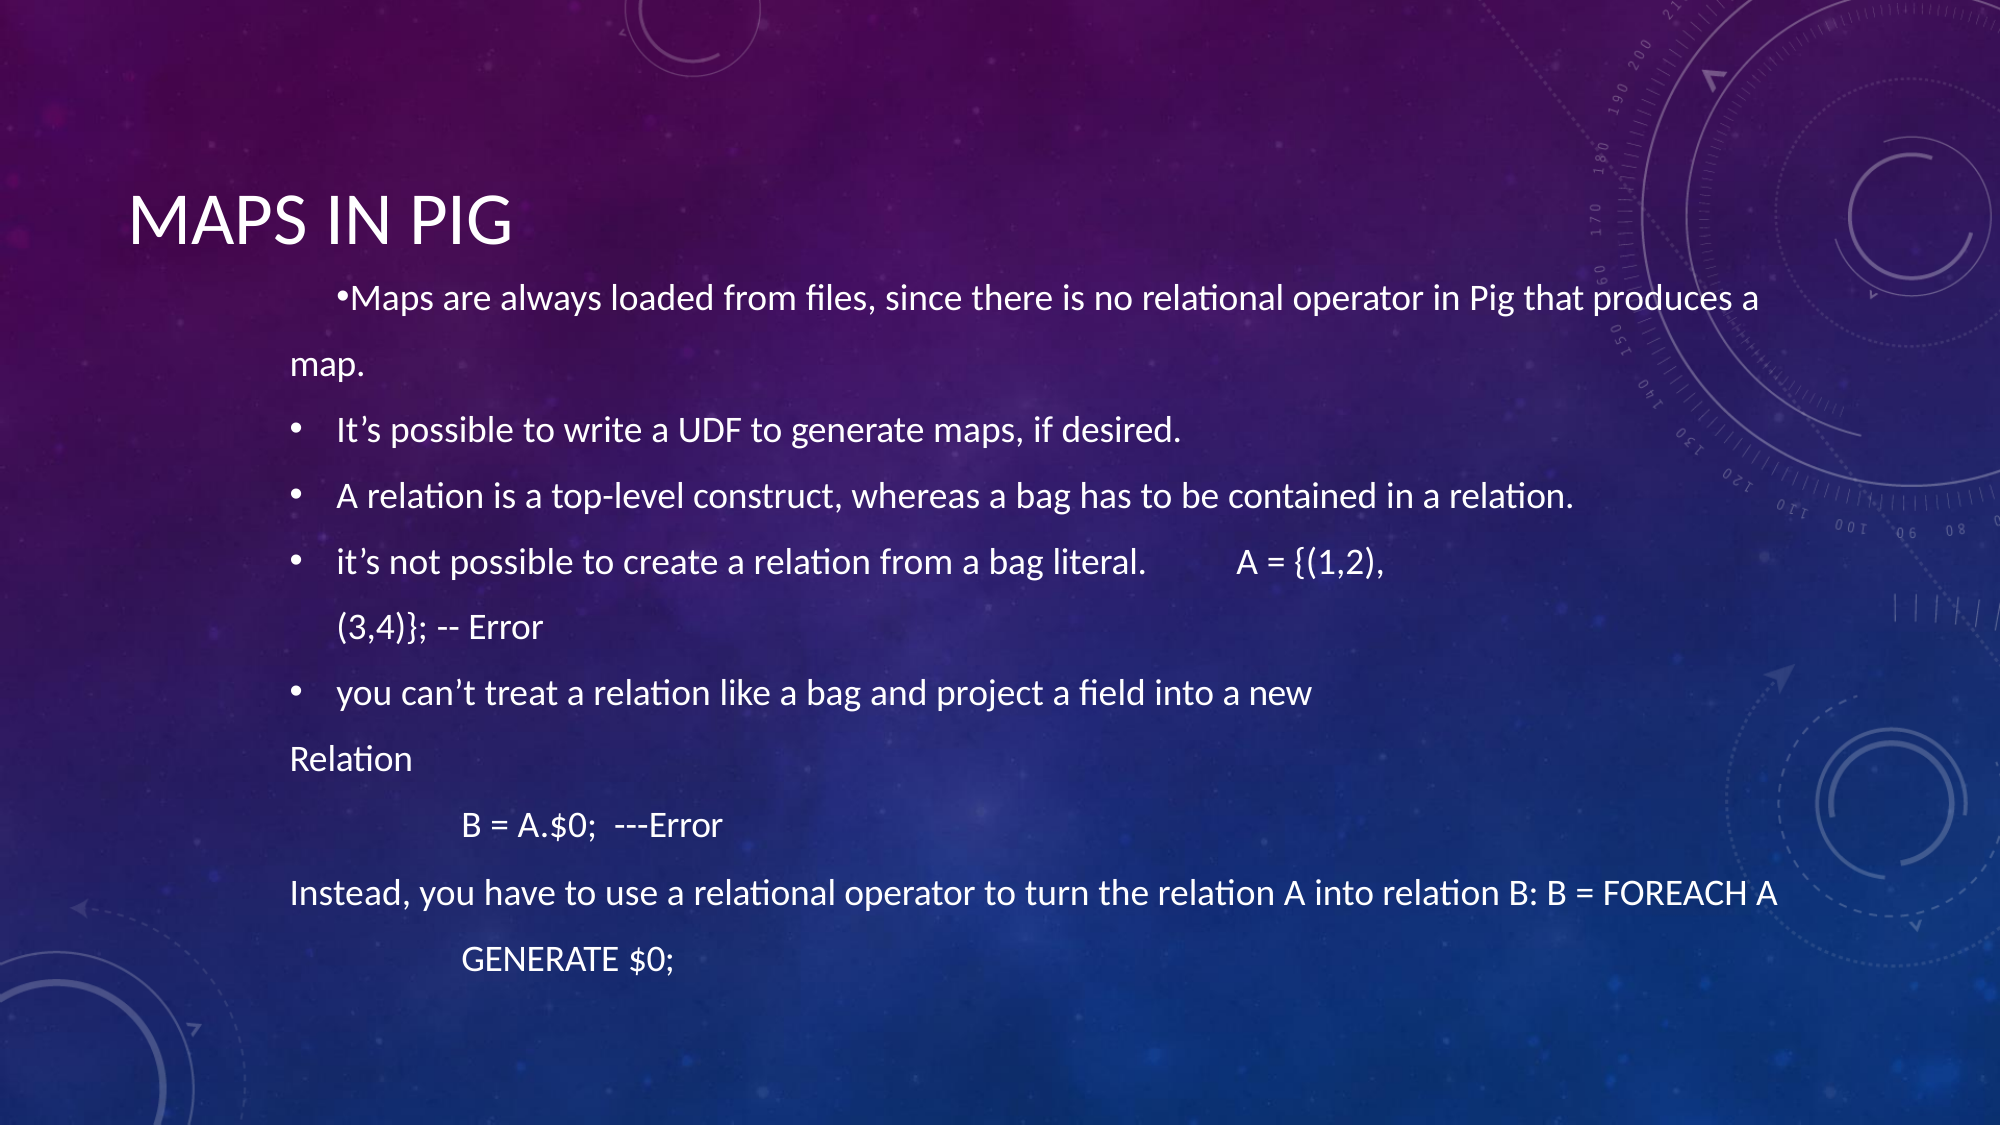

# MAPS IN PIG
Maps are always loaded from files, since there is no relational operator in Pig that produces a map.
It’s possible to write a UDF to generate maps, if desired.
A relation is a top-level construct, whereas a bag has to be contained in a relation.
it’s not possible to create a relation from a bag literal. 	A = {(1,2),(3,4)}; -- Error
you can’t treat a relation like a bag and project a field into a new
Relation
B = A.$0; ---Error
Instead, you have to use a relational operator to turn the relation A into relation B: B = FOREACH A GENERATE $0;